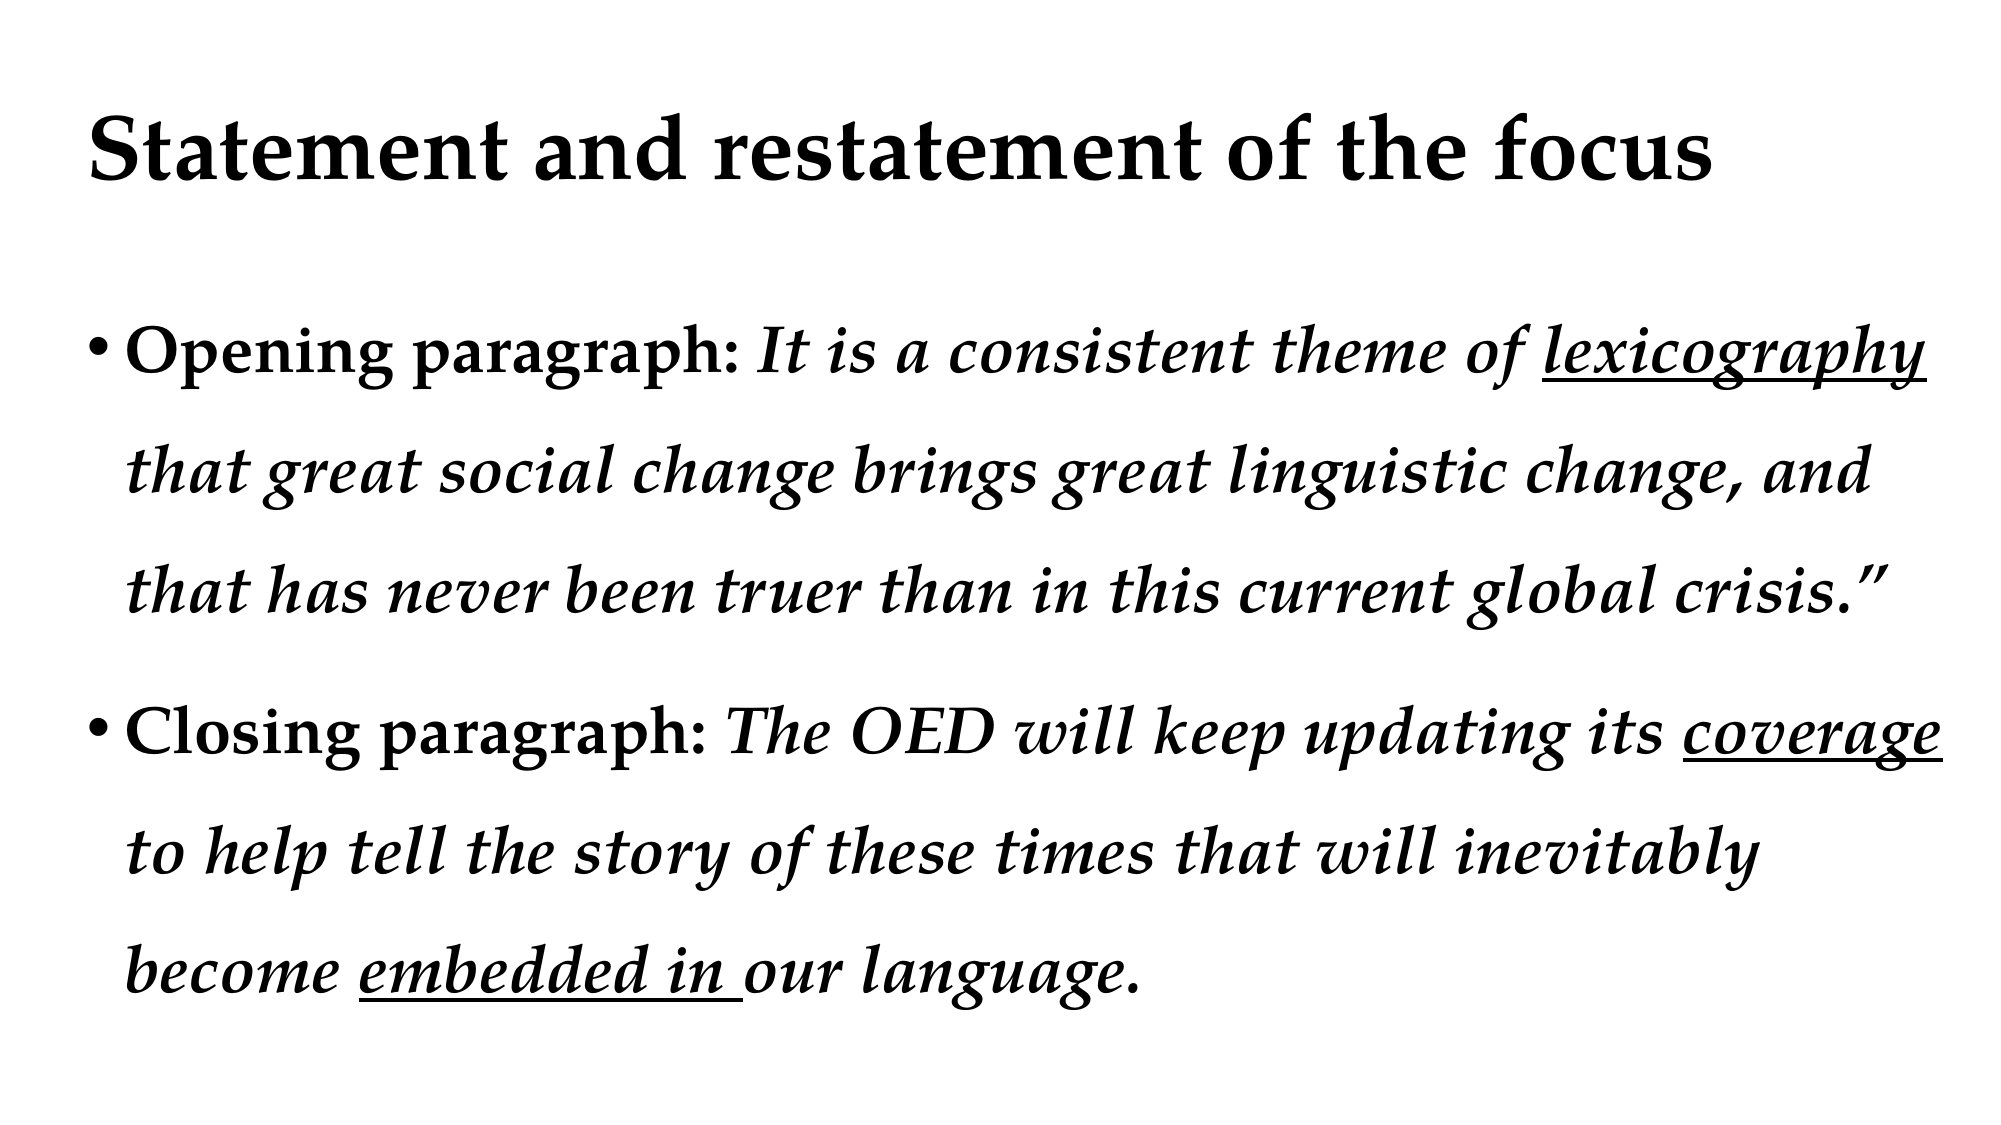

# Statement and restatement of the focus
Opening paragraph: It is a consistent theme of lexicography that great social change brings great linguistic change, and that has never been truer than in this current global crisis.”
Closing paragraph: The OED will keep updating its coverage to help tell the story of these times that will inevitably become embedded in our language.